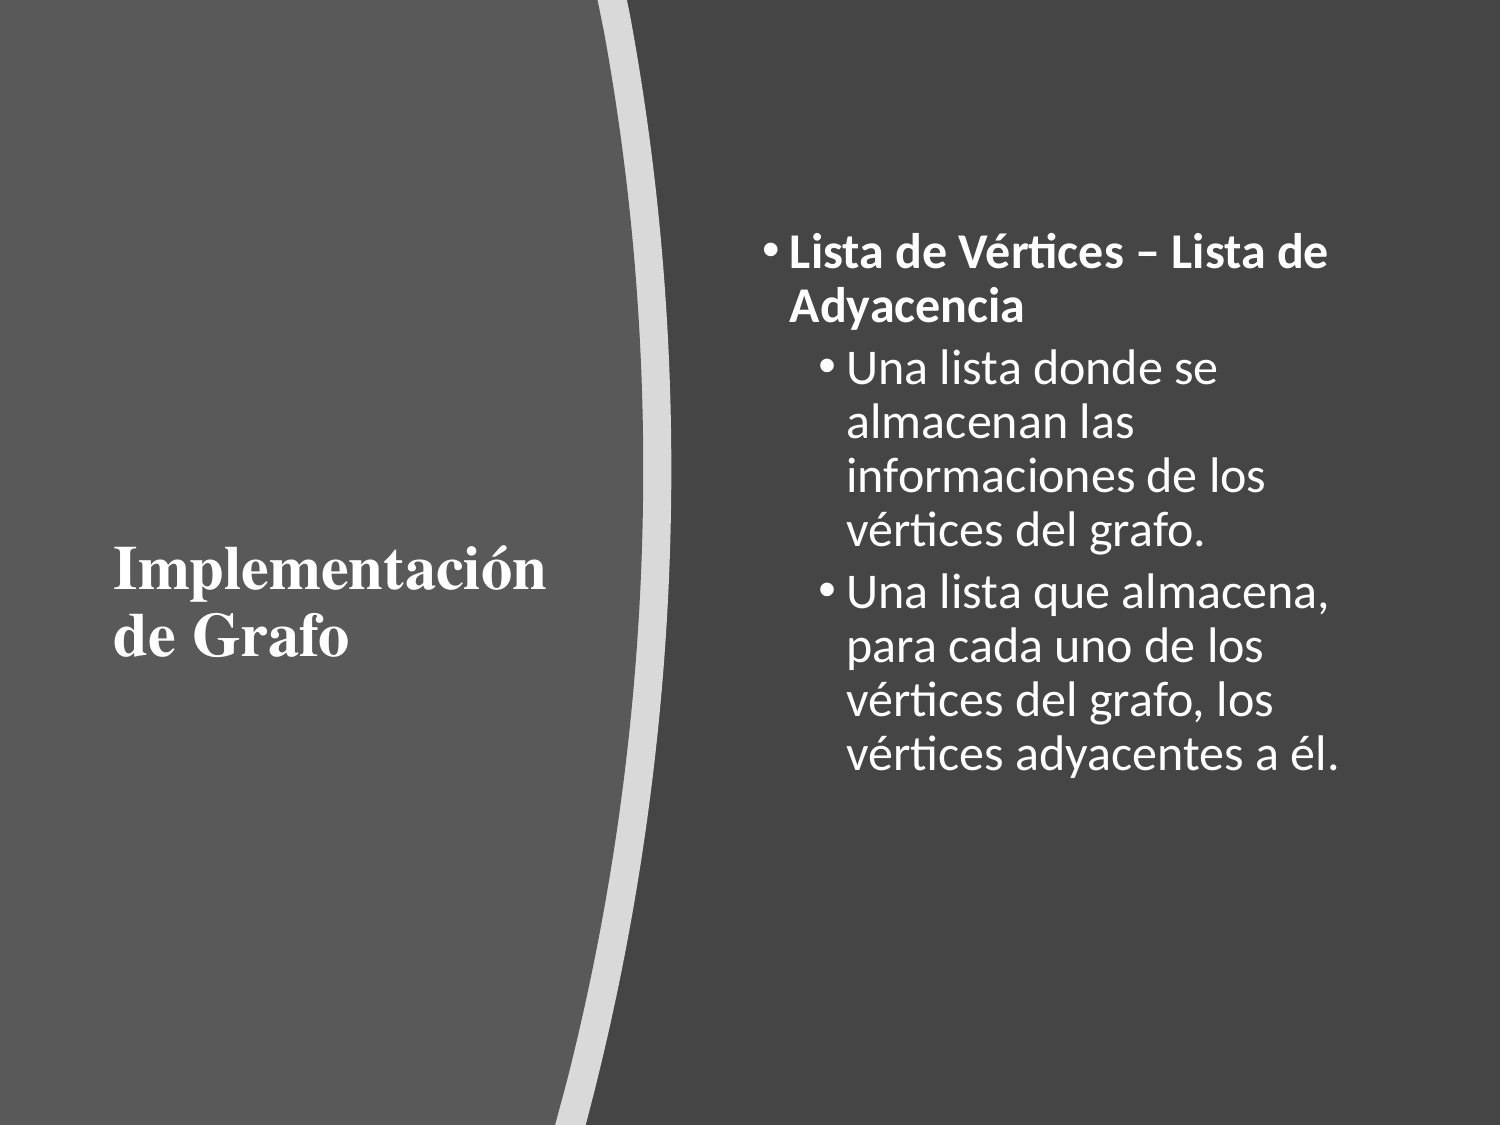

# Implementación de Grafo
Lista de Vértices – Lista de Adyacencia
Una lista donde se almacenan las informaciones de los vértices del grafo.
Una lista que almacena, para cada uno de los vértices del grafo, los vértices adyacentes a él.